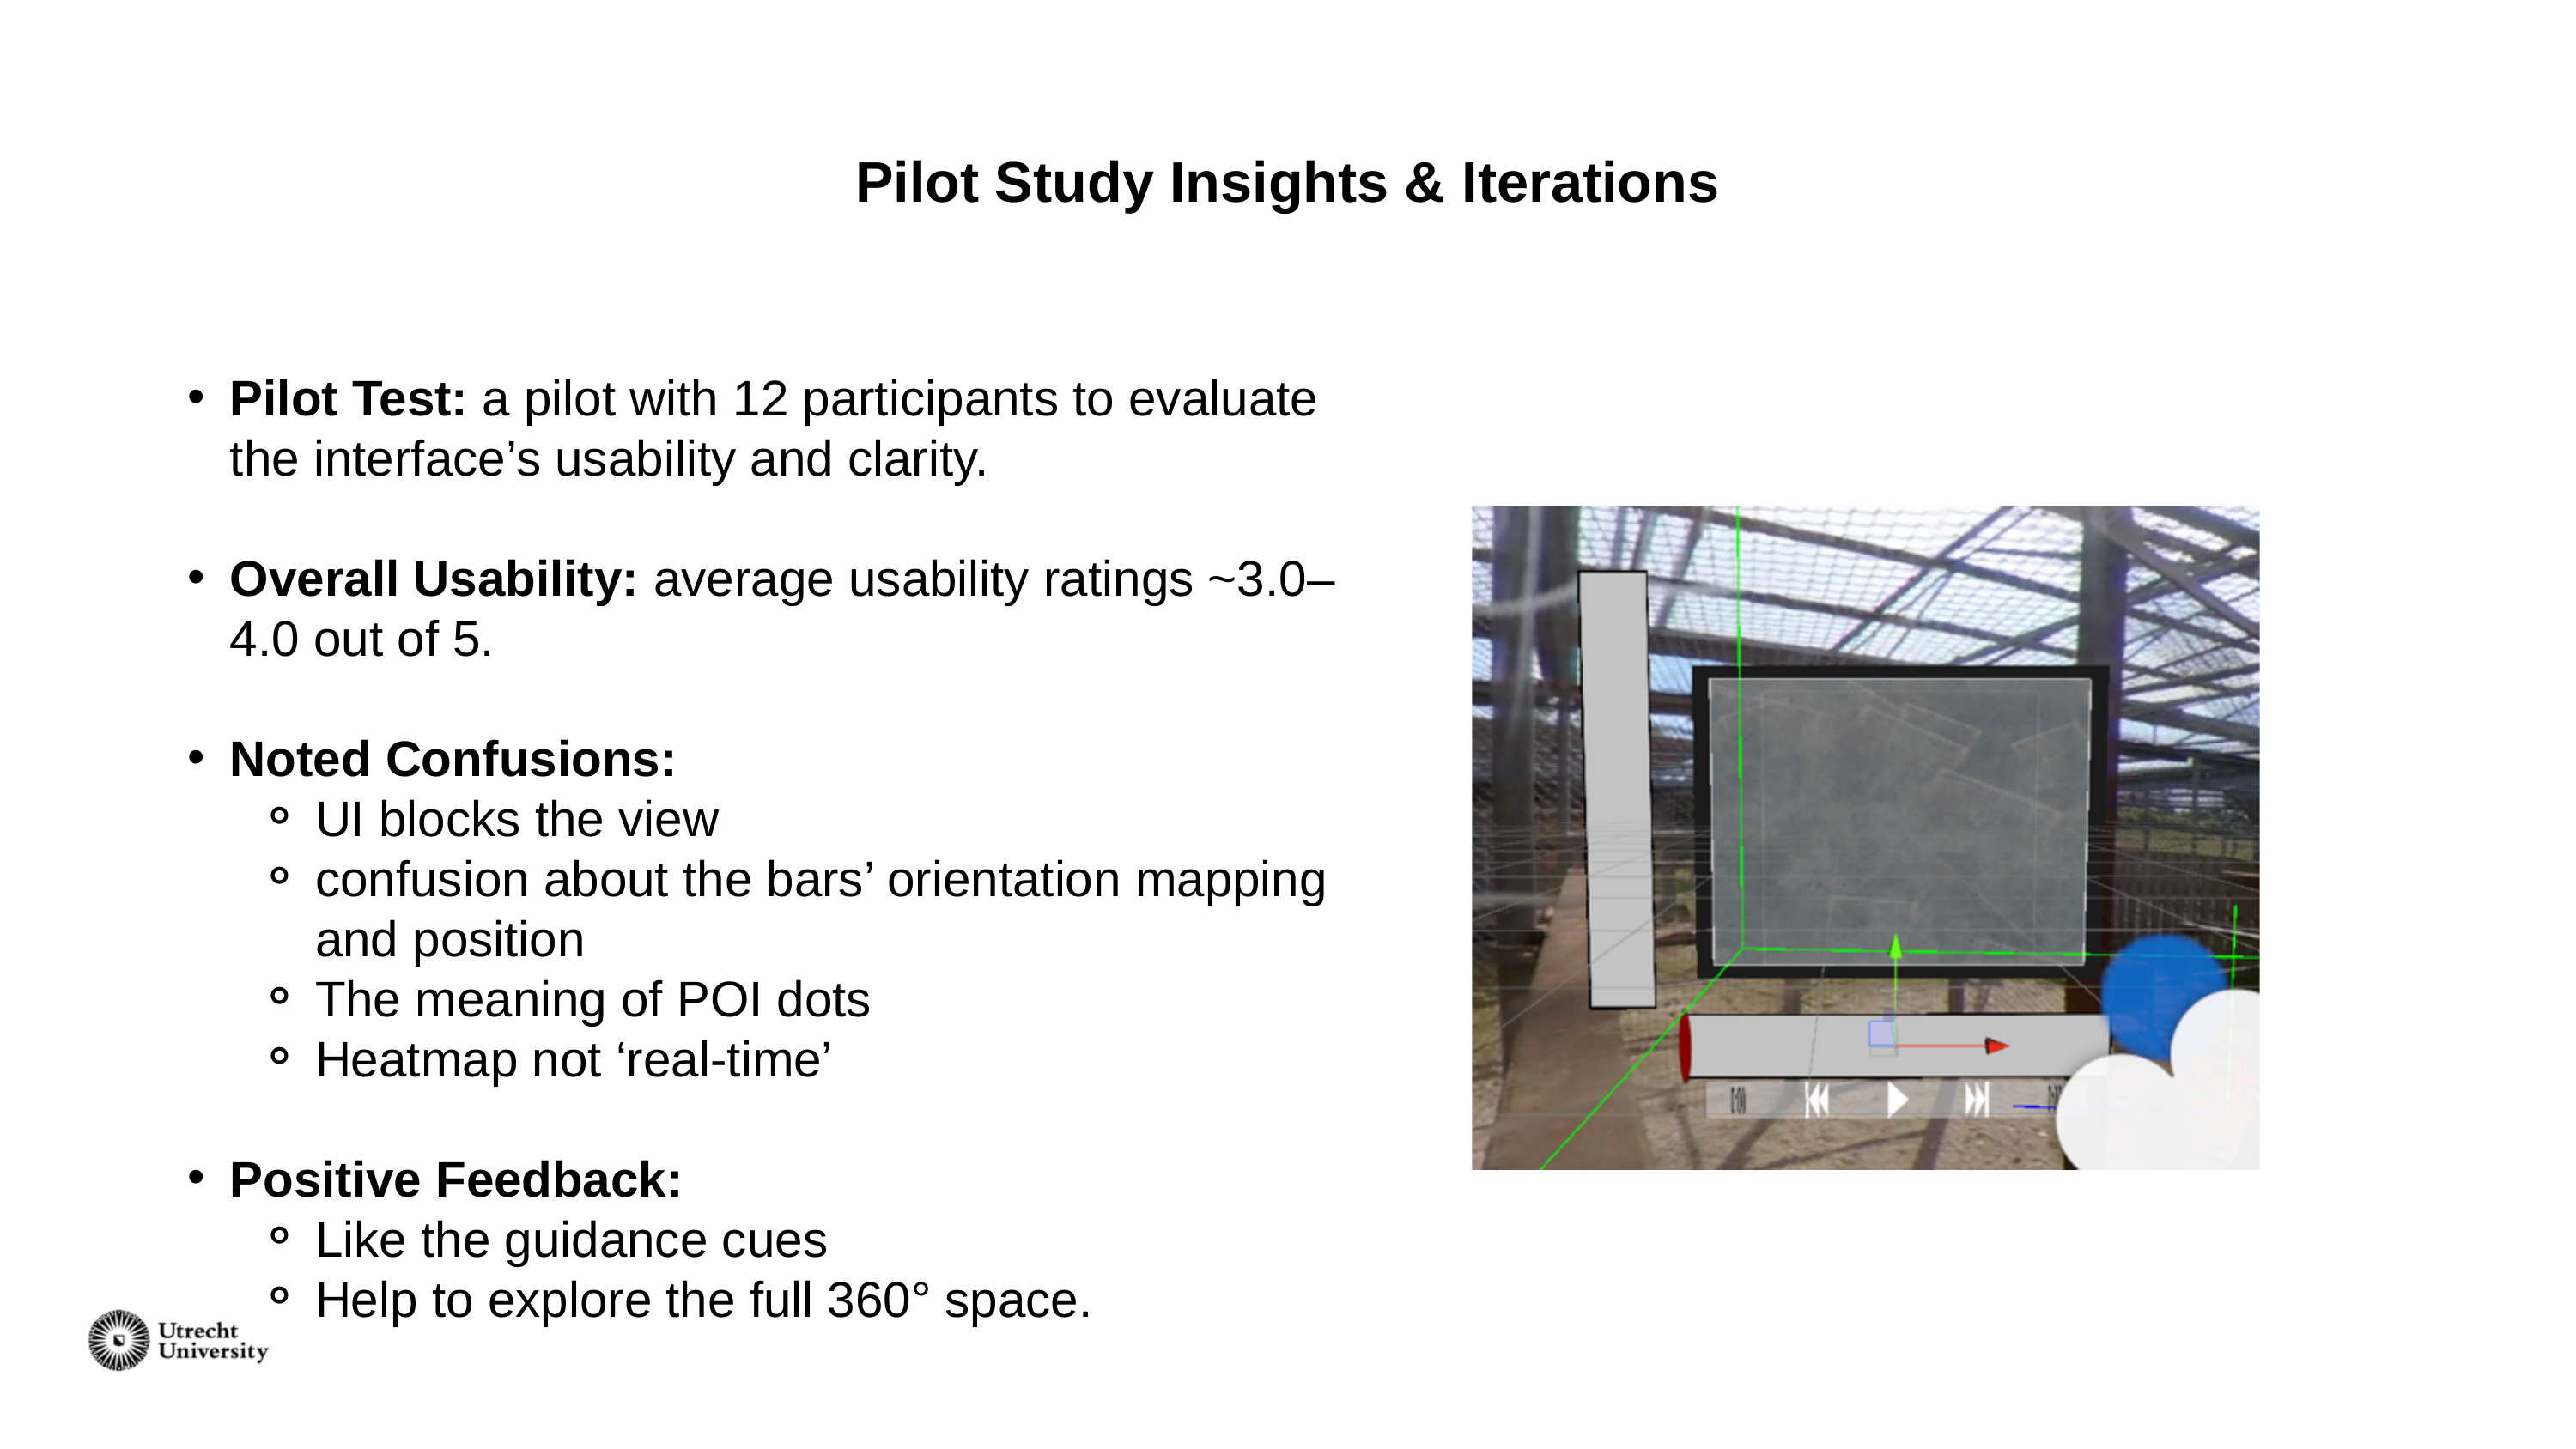

Pilot Study Insights & Iterations
Pilot Test: a pilot with 12 participants to evaluate the interface’s usability and clarity.

Overall Usability: average usability ratings ~3.0–4.0 out of 5.

Noted Confusions:
UI blocks the view
confusion about the bars’ orientation mapping and position
The meaning of POI dots
Heatmap not ‘real-time’

Positive Feedback:
Like the guidance cues
Help to explore the full 360° space.